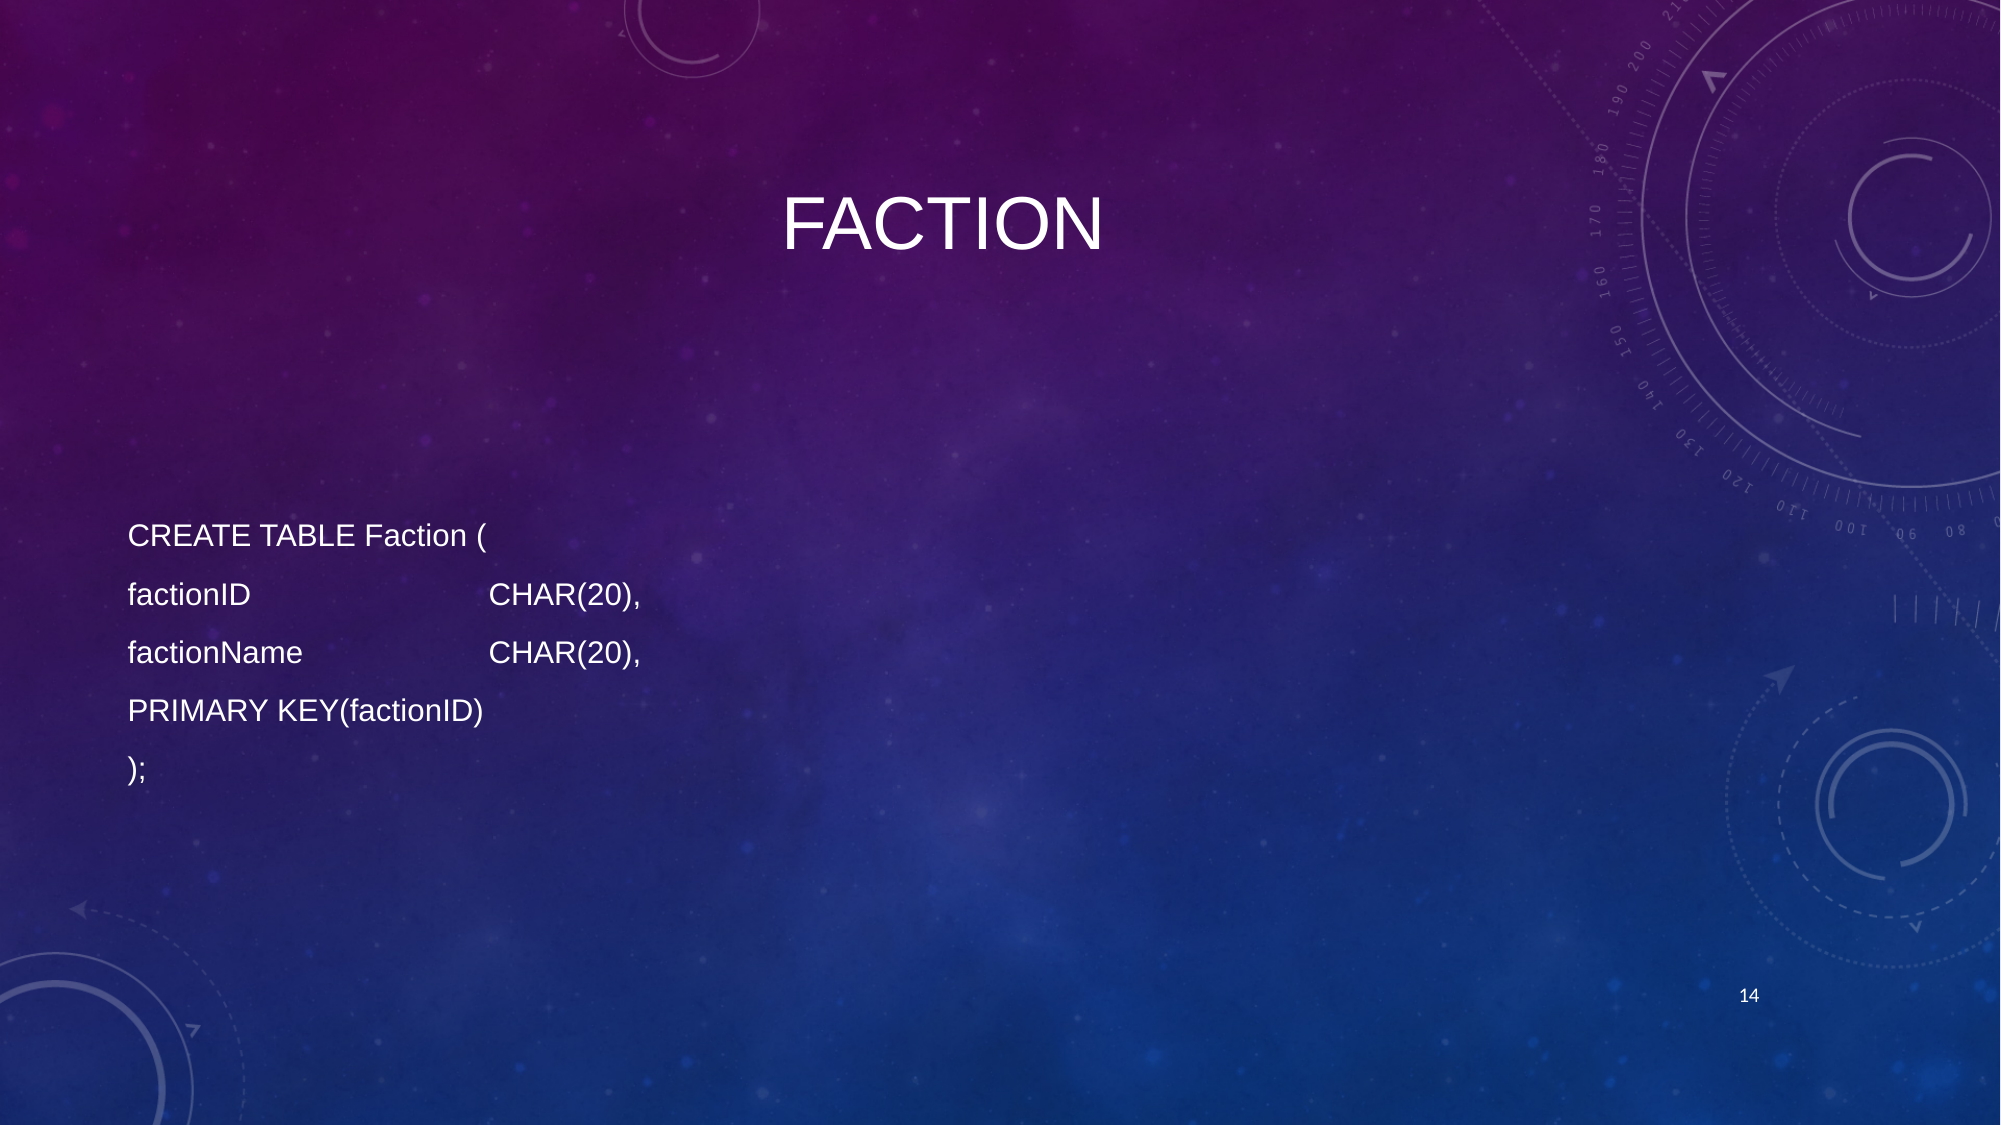

# Faction
CREATE TABLE Faction (
factionID		       CHAR(20),
factionName	       CHAR(20),
PRIMARY KEY(factionID)
);
14